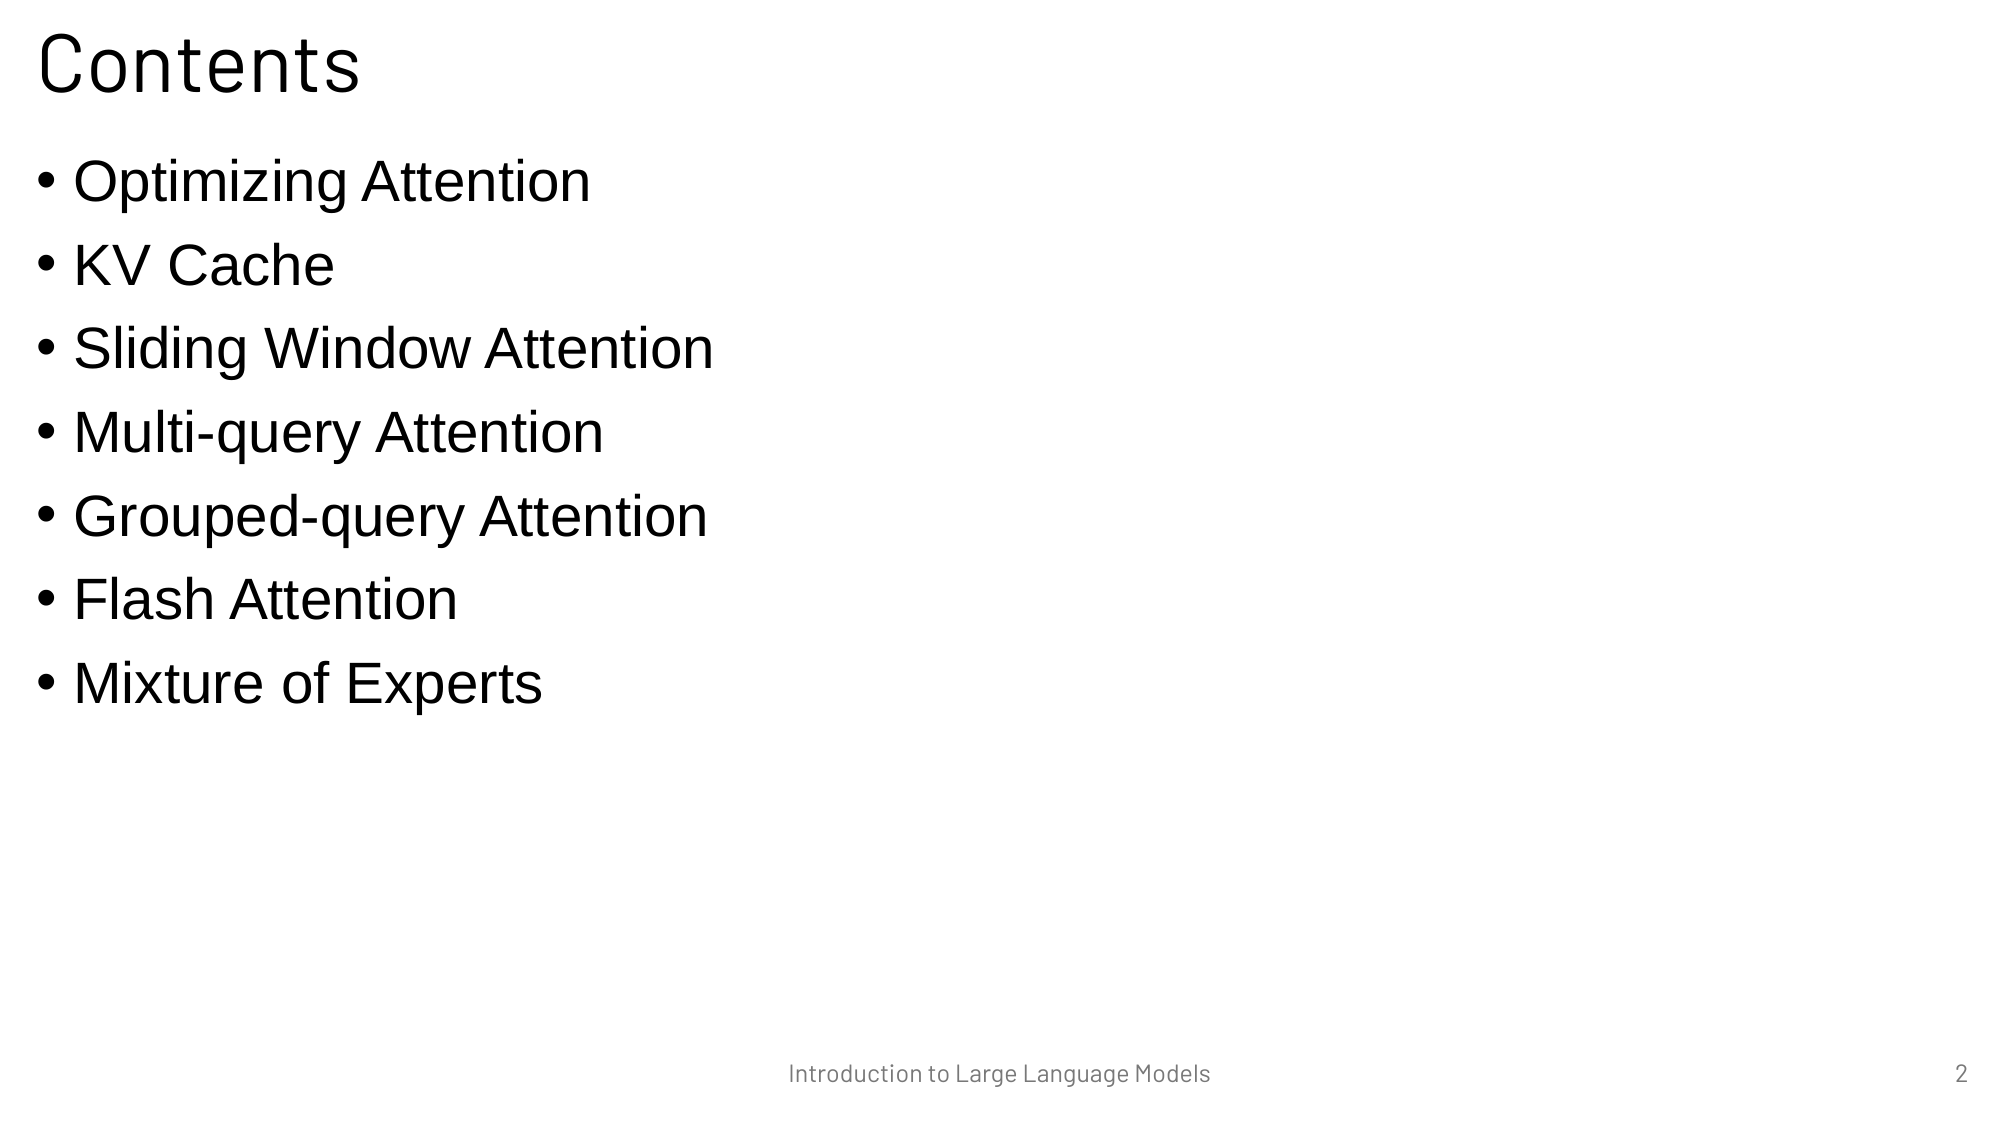

# Contents
Optimizing Attention
KV Cache
Sliding Window Attention
Multi-query Attention
Grouped-query Attention
Flash Attention
Mixture of Experts

Introduction to Large Language Models
2